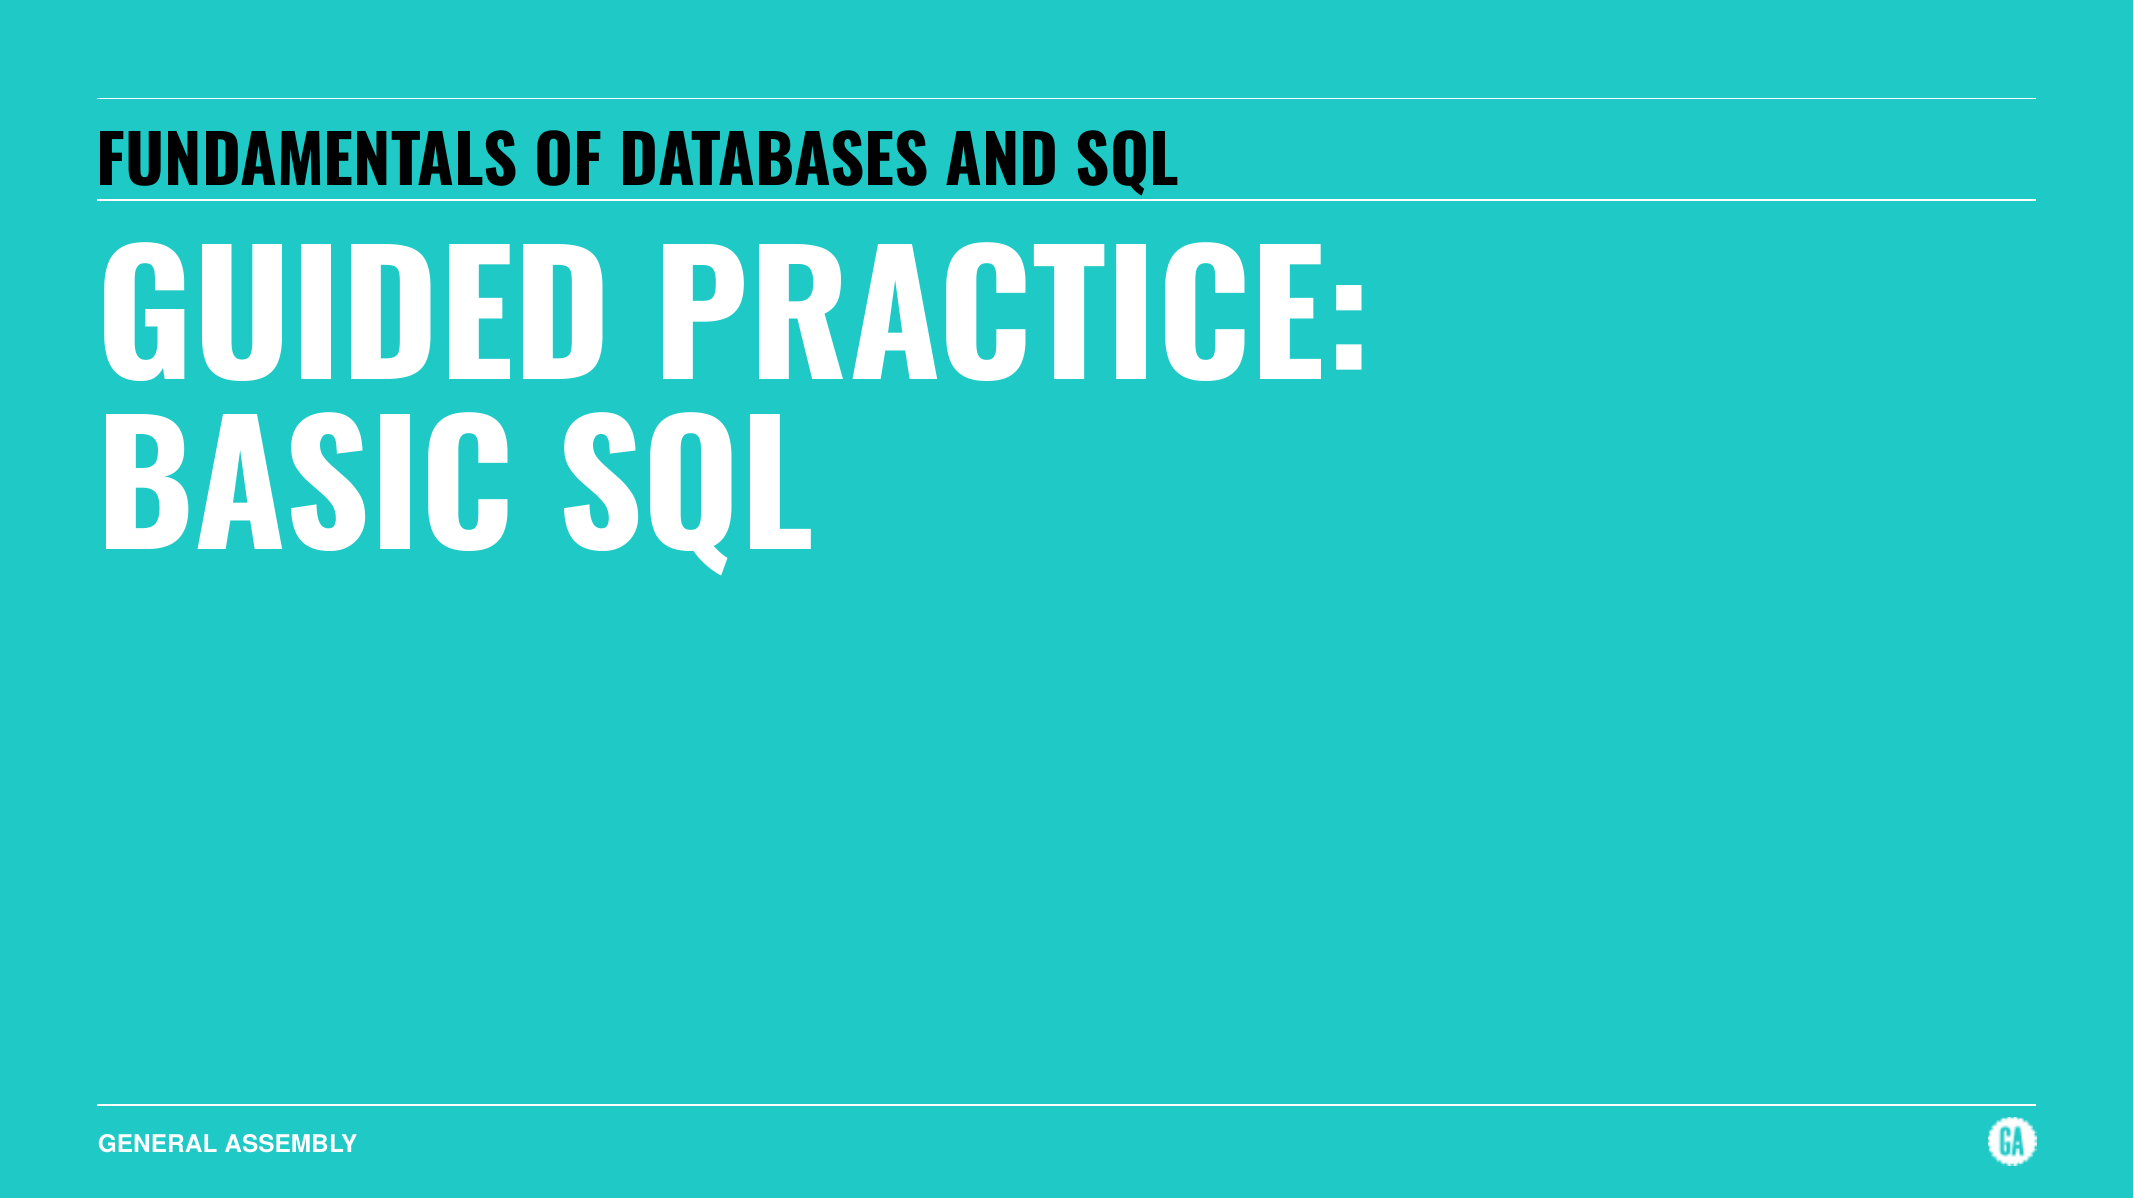

# FUNDAMENTALS OF DATABASES AND SQL
GUIDED PRACTICE:
BASIC SQL